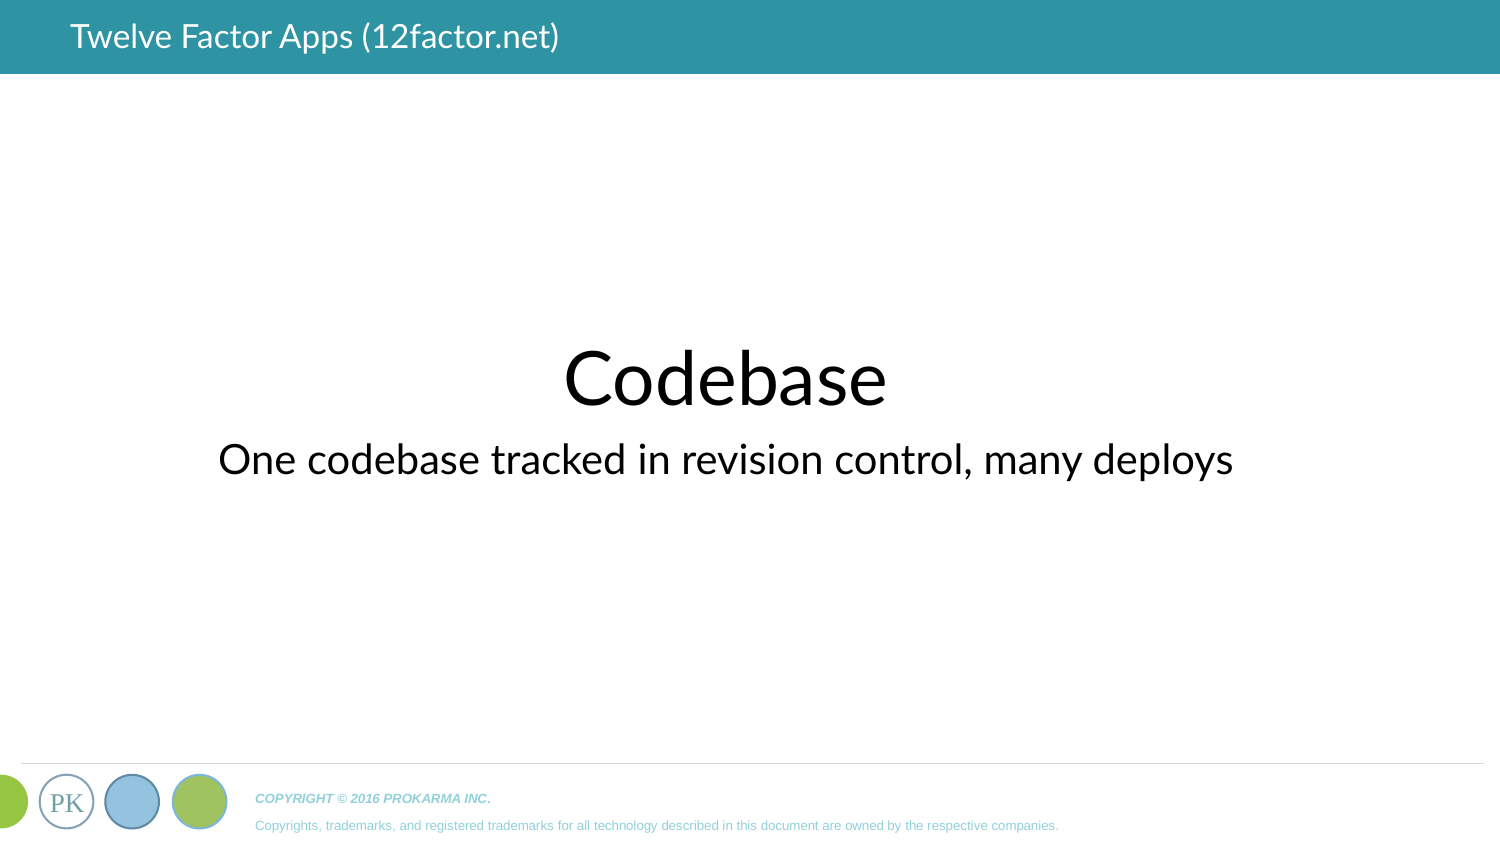

# Twelve Factor Apps (12factor.net)

Codebase
One codebase tracked in revision control, many deploys